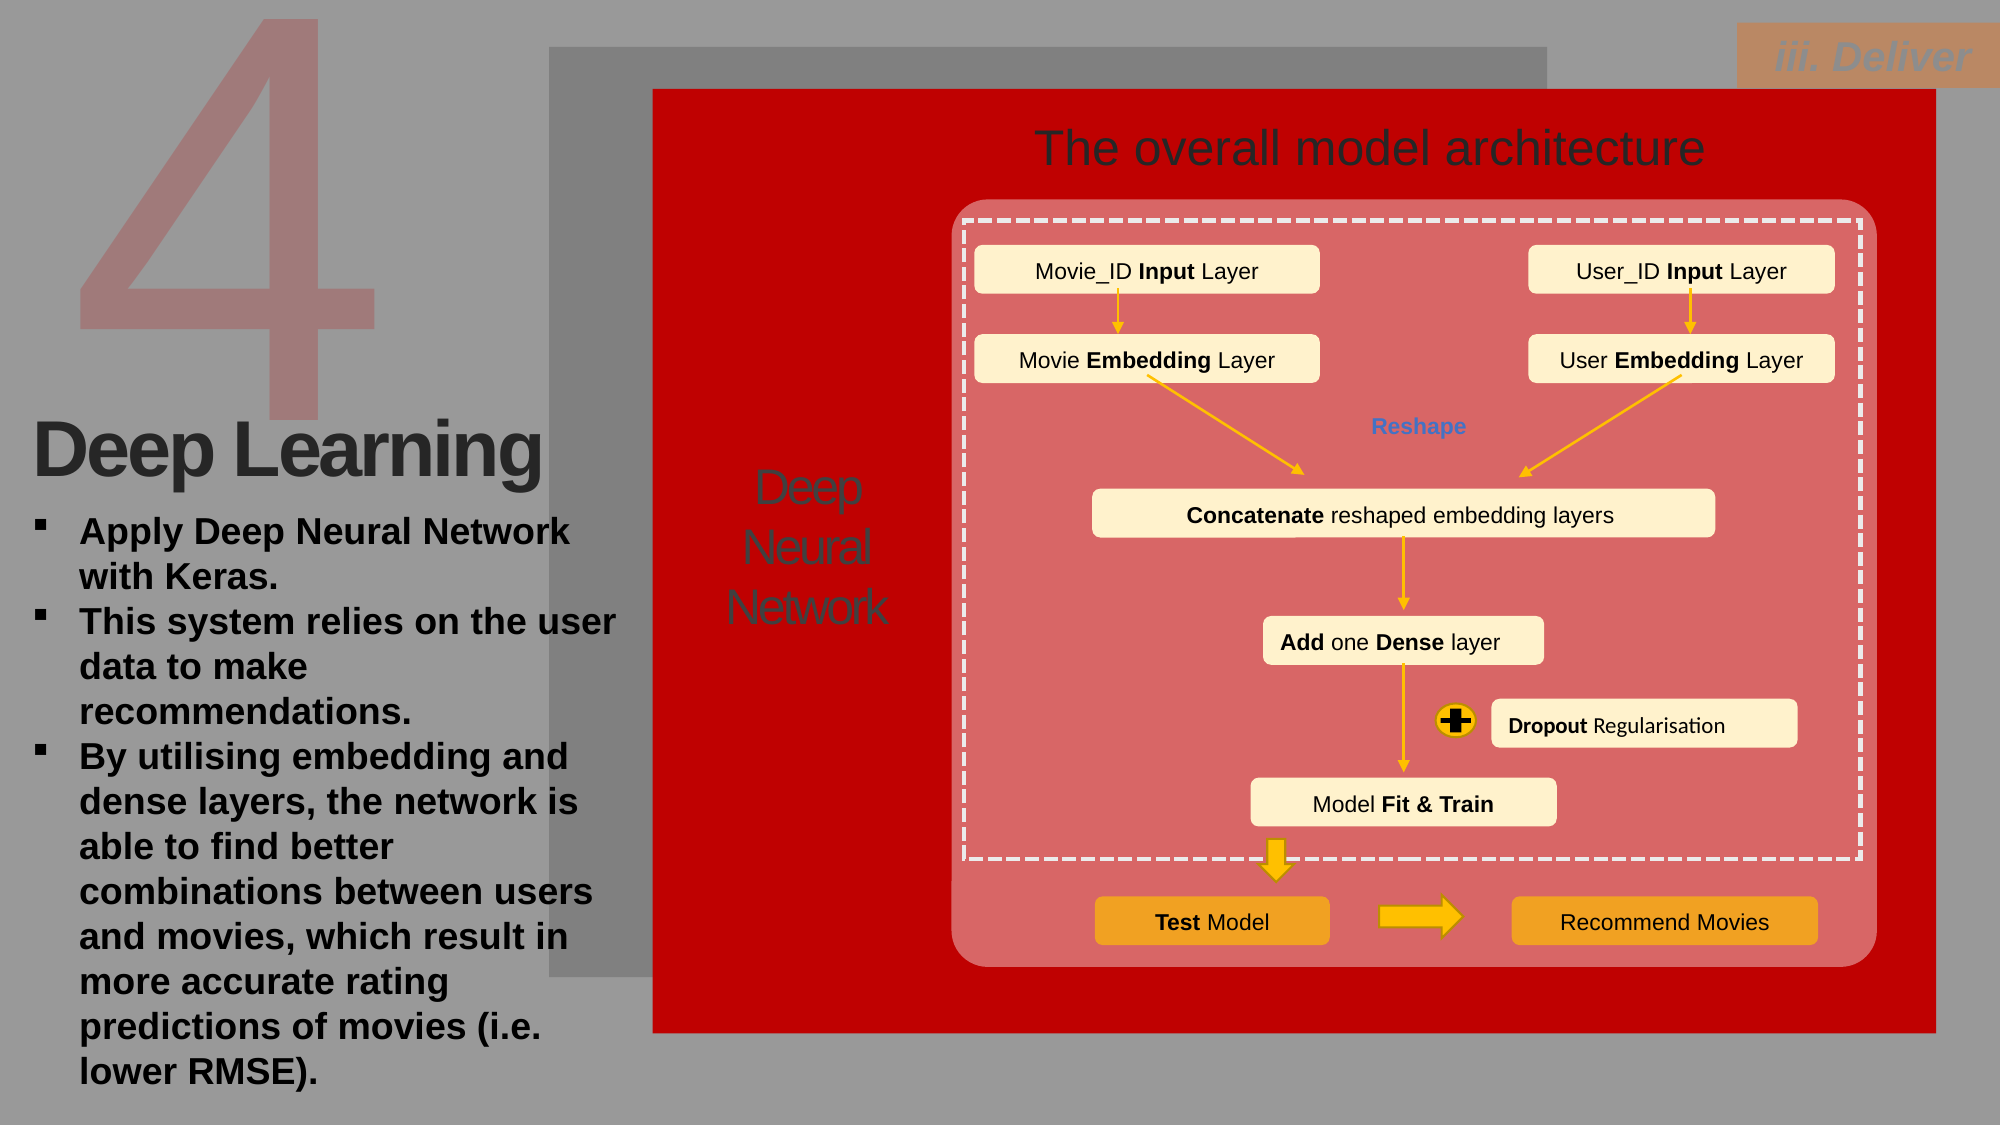

iii. Deliver
4
The overall model architecture

Movie_ID Input Layer
User_ID Input Layer
Movie Embedding Layer
User Embedding Layer
Reshape
Concatenate reshaped embedding layers
Add one Dense layer
Dropout Regularisation

Model Fit & Train

Recommend Movies
Test Model
# Deep Learning
Deep Neural
Network
Apply Deep Neural Network with Keras.
This system relies on the user data to make recommendations.
By utilising embedding and dense layers, the network is able to find better combinations between users and movies, which result in more accurate rating predictions of movies (i.e. lower RMSE).